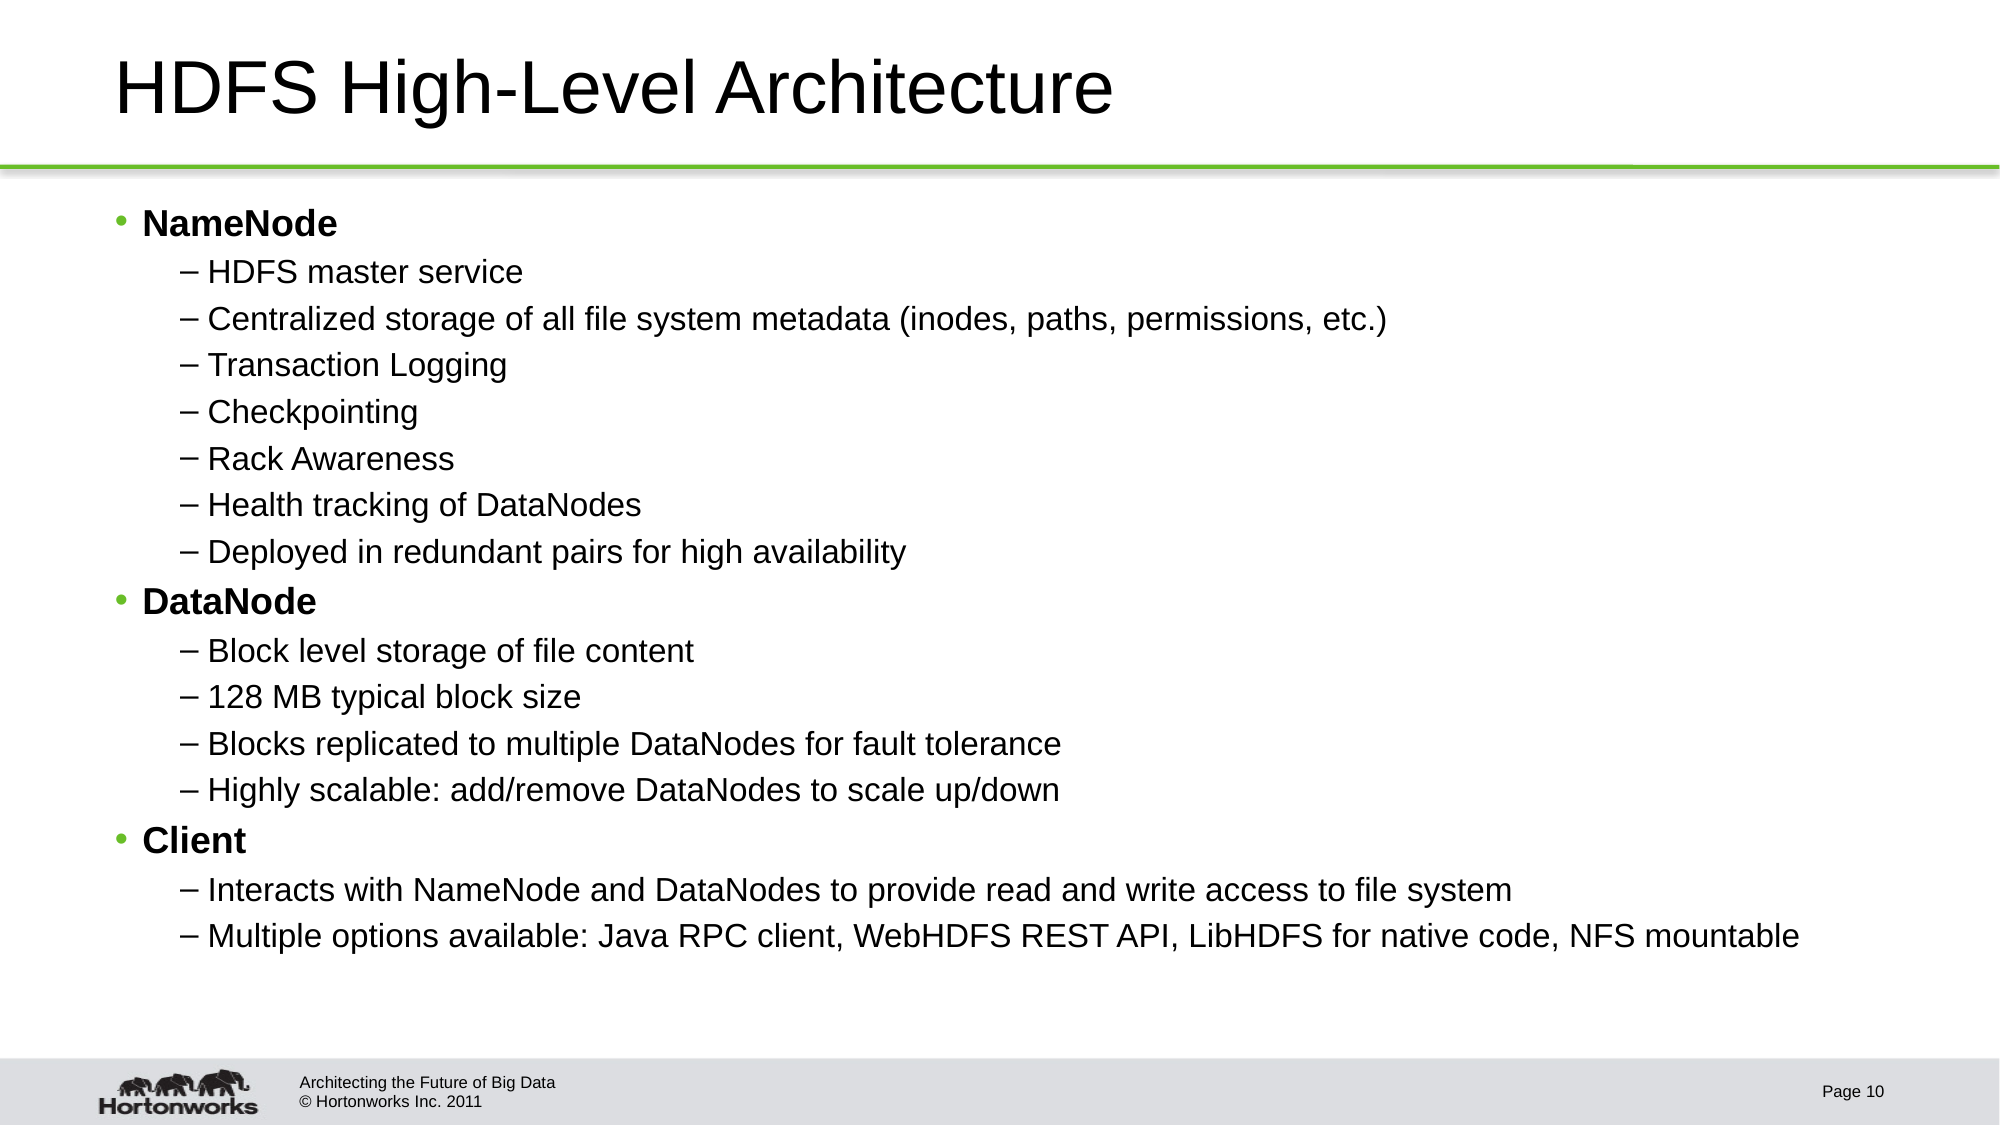

# HDFS High-Level Architecture
NameNode
HDFS master service
Centralized storage of all file system metadata (inodes, paths, permissions, etc.)
Transaction Logging
Checkpointing
Rack Awareness
Health tracking of DataNodes
Deployed in redundant pairs for high availability
DataNode
Block level storage of file content
128 MB typical block size
Blocks replicated to multiple DataNodes for fault tolerance
Highly scalable: add/remove DataNodes to scale up/down
Client
Interacts with NameNode and DataNodes to provide read and write access to file system
Multiple options available: Java RPC client, WebHDFS REST API, LibHDFS for native code, NFS mountable

Architecting the Future of Big Data
Page 10